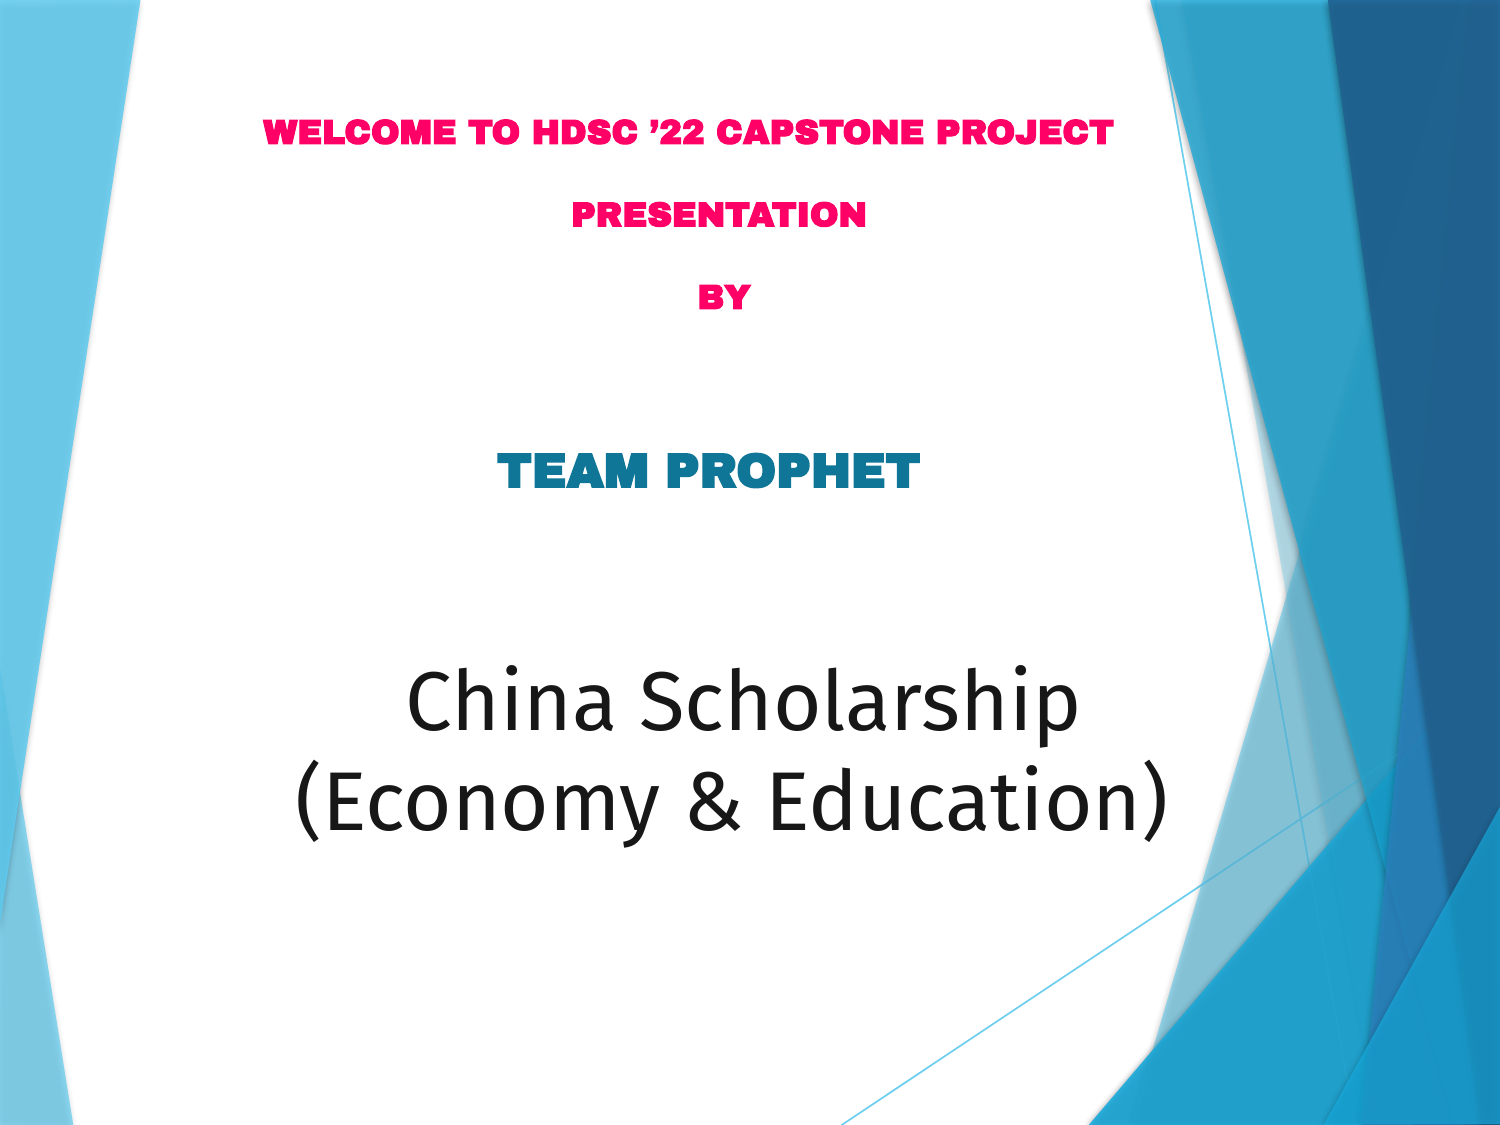

WELCOME TO HDSC ’22 CAPSTONE PROJECT

                                            PRESENTATION

                                                       BY

                           TEAM PROPHET

        China Scholarship
   (Economy & Education)